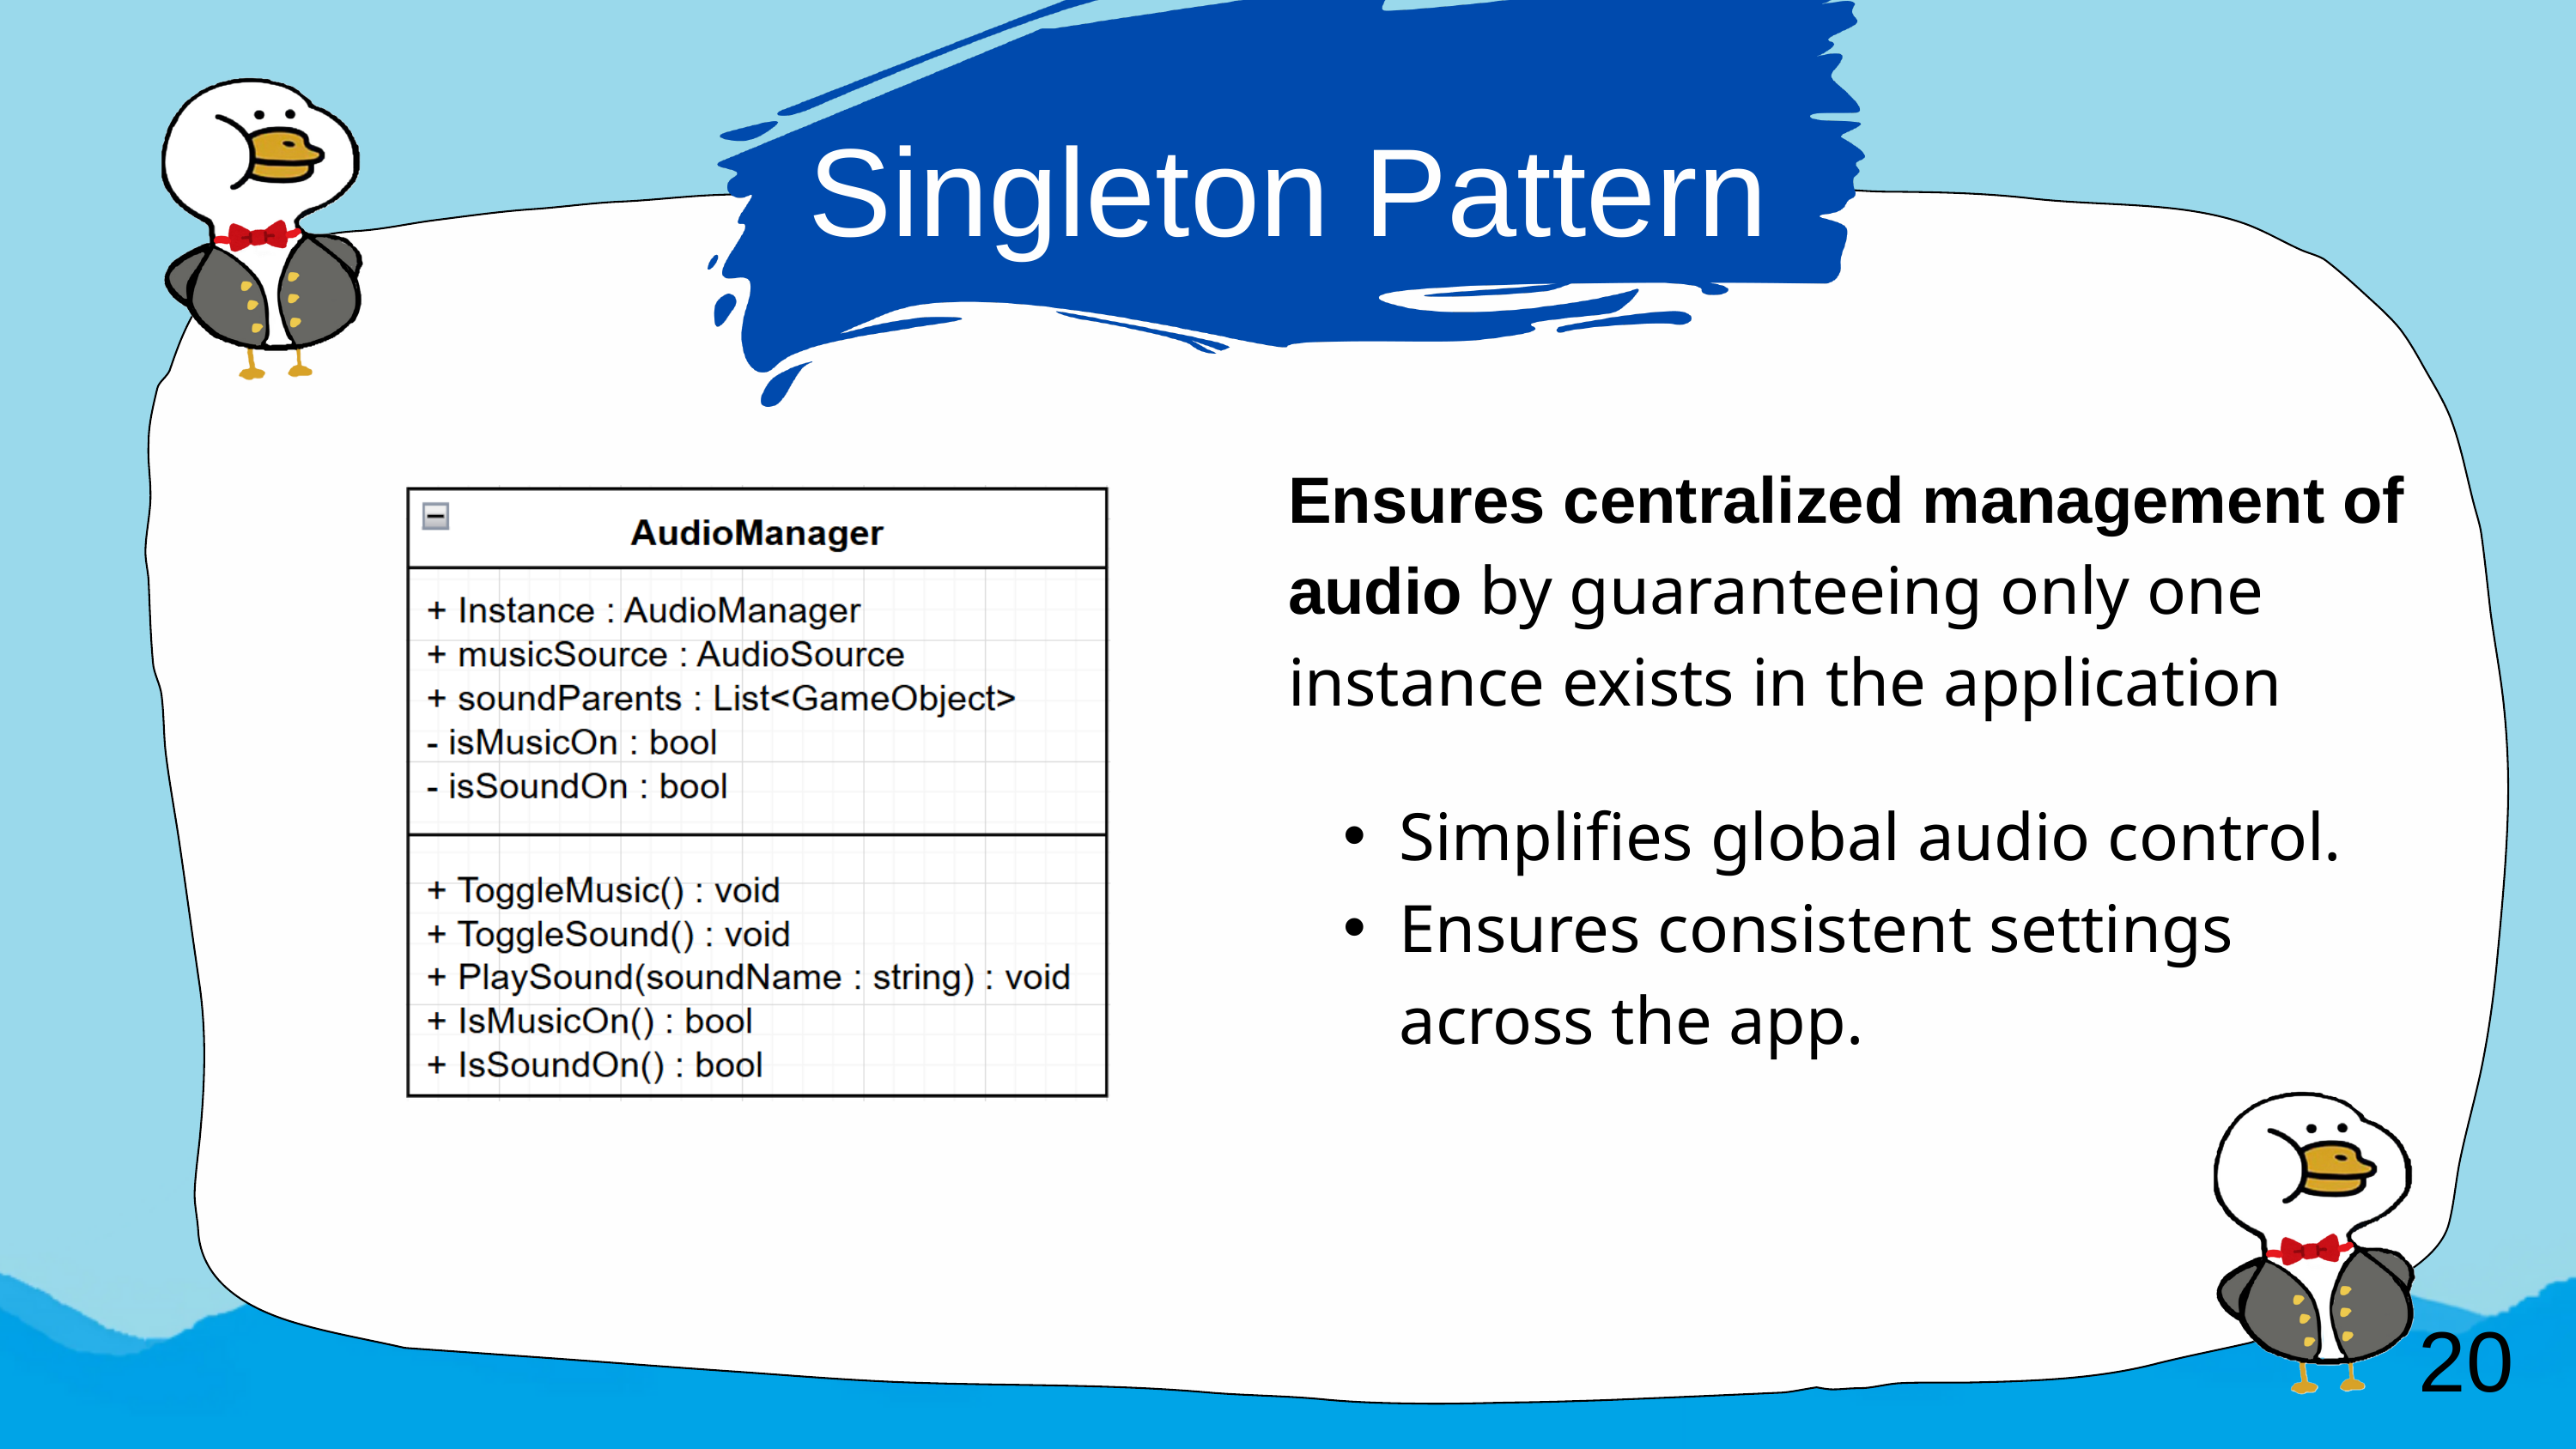

Singleton Pattern

Ensures centralized management of audio by guaranteeing only one instance exists in the application

Simplifies global audio control.
Ensures consistent settings across the app.

20